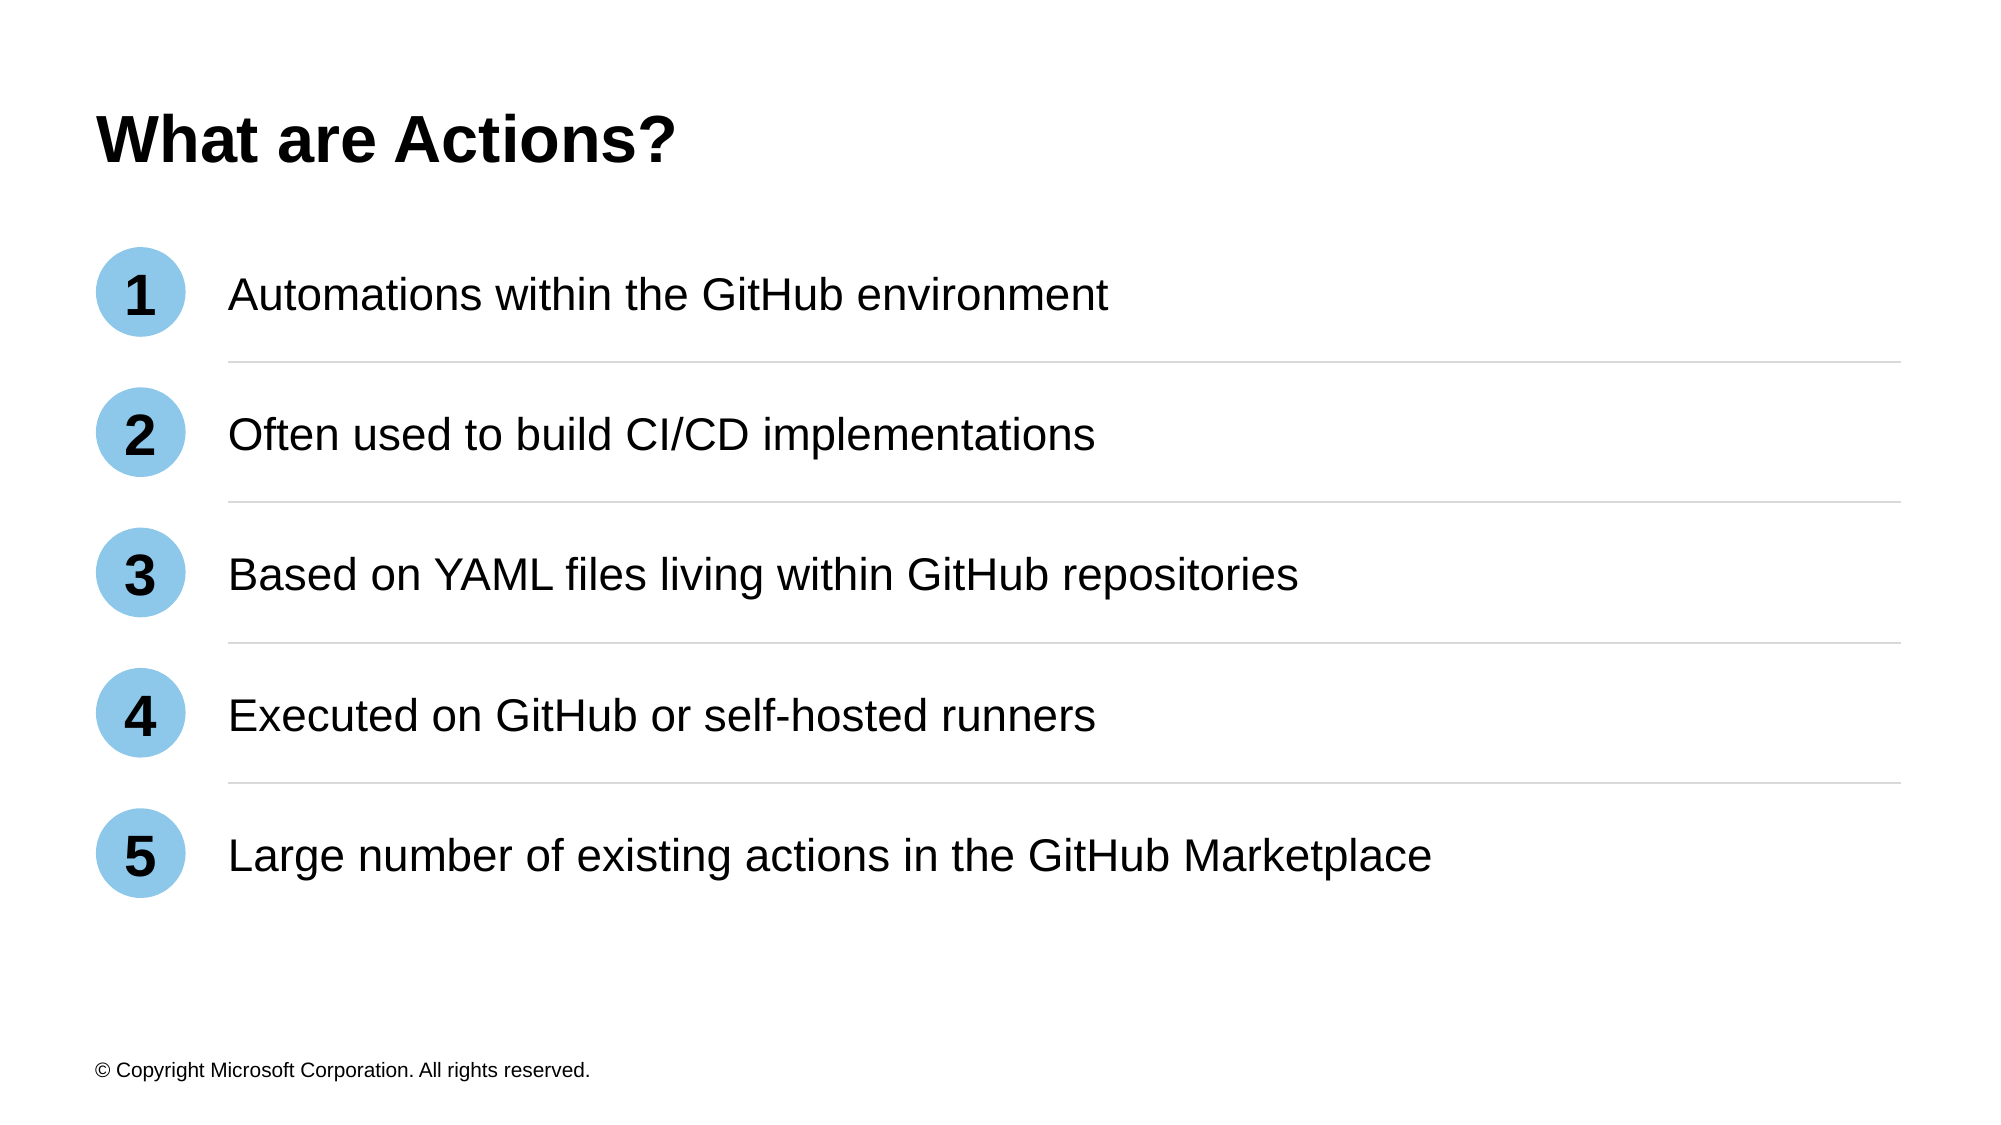

# What are Actions?
Automations within the GitHub environment
1
Often used to build CI/CD implementations
2
Based on YAML files living within GitHub repositories
3
Executed on GitHub or self-hosted runners
4
Large number of existing actions in the GitHub Marketplace
5